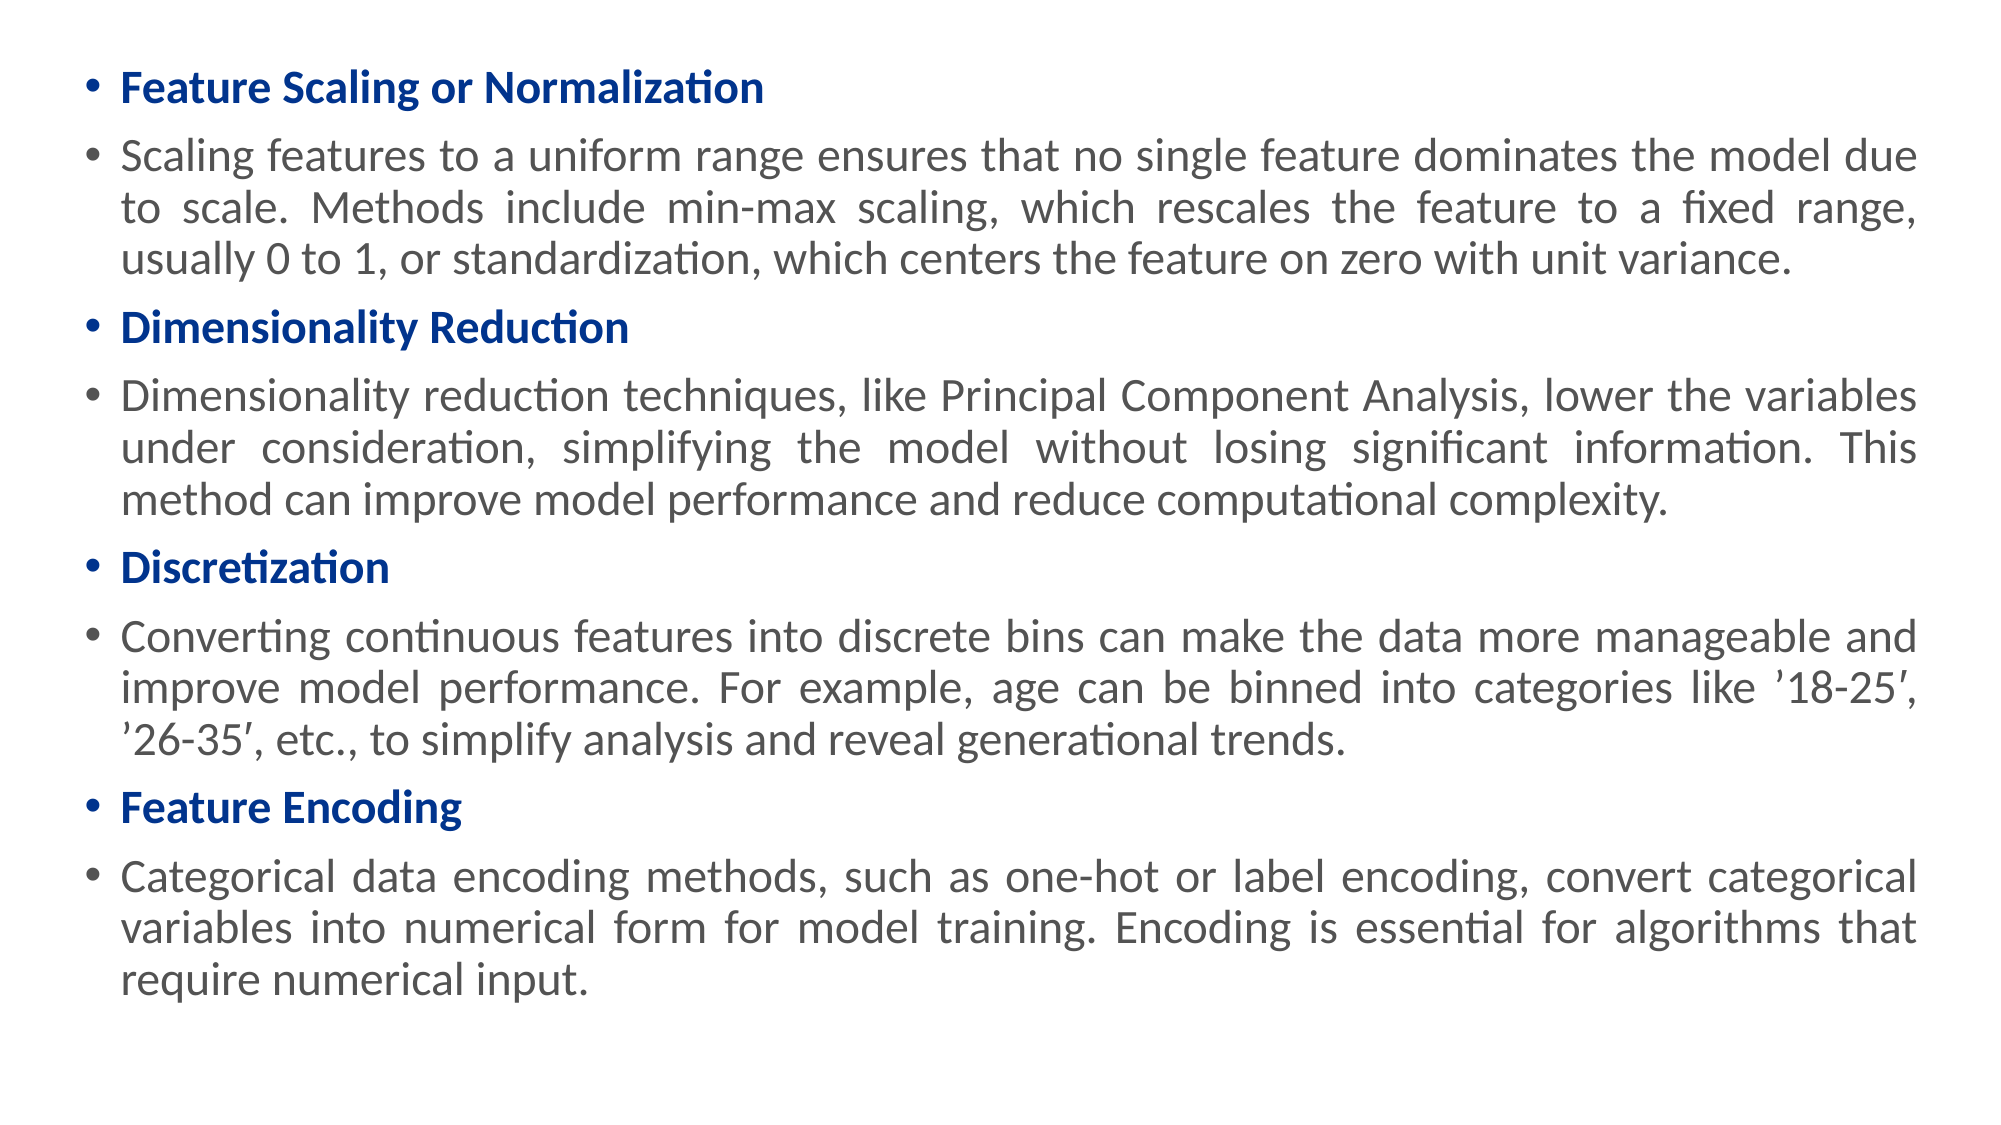

Feature Scaling or Normalization
Scaling features to a uniform range ensures that no single feature dominates the model due to scale. Methods include min-max scaling, which rescales the feature to a fixed range, usually 0 to 1, or standardization, which centers the feature on zero with unit variance.
Dimensionality Reduction
Dimensionality reduction techniques, like Principal Component Analysis, lower the variables under consideration, simplifying the model without losing significant information. This method can improve model performance and reduce computational complexity.
Discretization
Converting continuous features into discrete bins can make the data more manageable and improve model performance. For example, age can be binned into categories like ’18-25′, ’26-35′, etc., to simplify analysis and reveal generational trends.
Feature Encoding
Categorical data encoding methods, such as one-hot or label encoding, convert categorical variables into numerical form for model training. Encoding is essential for algorithms that require numerical input.